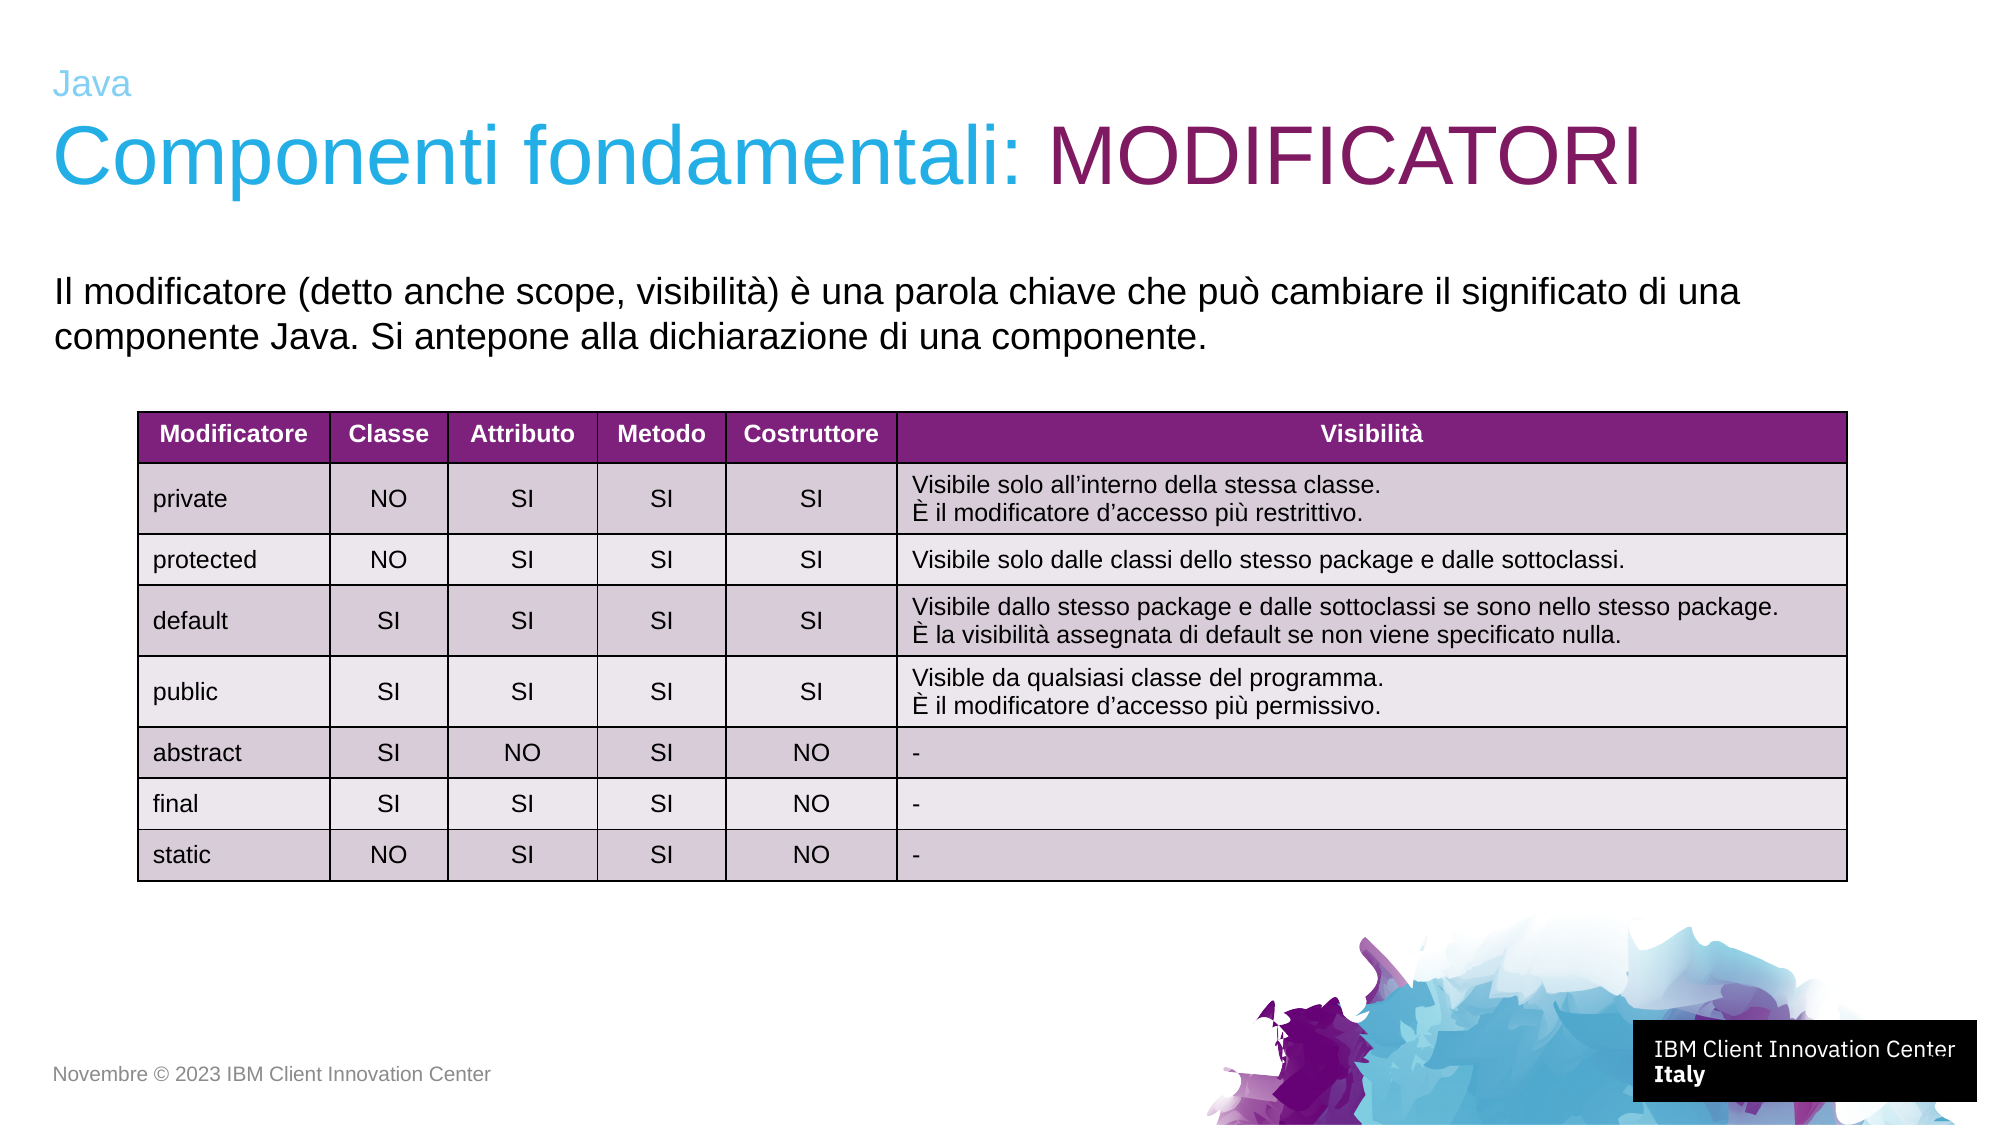

Java
# Componenti fondamentali: MODIFICATORI
Il modificatore (detto anche scope, visibilità) è una parola chiave che può cambiare il significato di una componente Java. Si antepone alla dichiarazione di una componente.
| Modificatore | Classe | Attributo | Metodo | Costruttore | Visibilità |
| --- | --- | --- | --- | --- | --- |
| private | NO | SI | SI | SI | Visibile solo all’interno della stessa classe. È il modificatore d’accesso più restrittivo. |
| protected | NO | SI | SI | SI | Visibile solo dalle classi dello stesso package e dalle sottoclassi. |
| default | SI | SI | SI | SI | Visibile dallo stesso package e dalle sottoclassi se sono nello stesso package. È la visibilità assegnata di default se non viene specificato nulla. |
| public | SI | SI | SI | SI | Visible da qualsiasi classe del programma. È il modificatore d’accesso più permissivo. |
| abstract | SI | NO | SI | NO | - |
| final | SI | SI | SI | NO | - |
| static | NO | SI | SI | NO | - |
49
Novembre © 2023 IBM Client Innovation Center